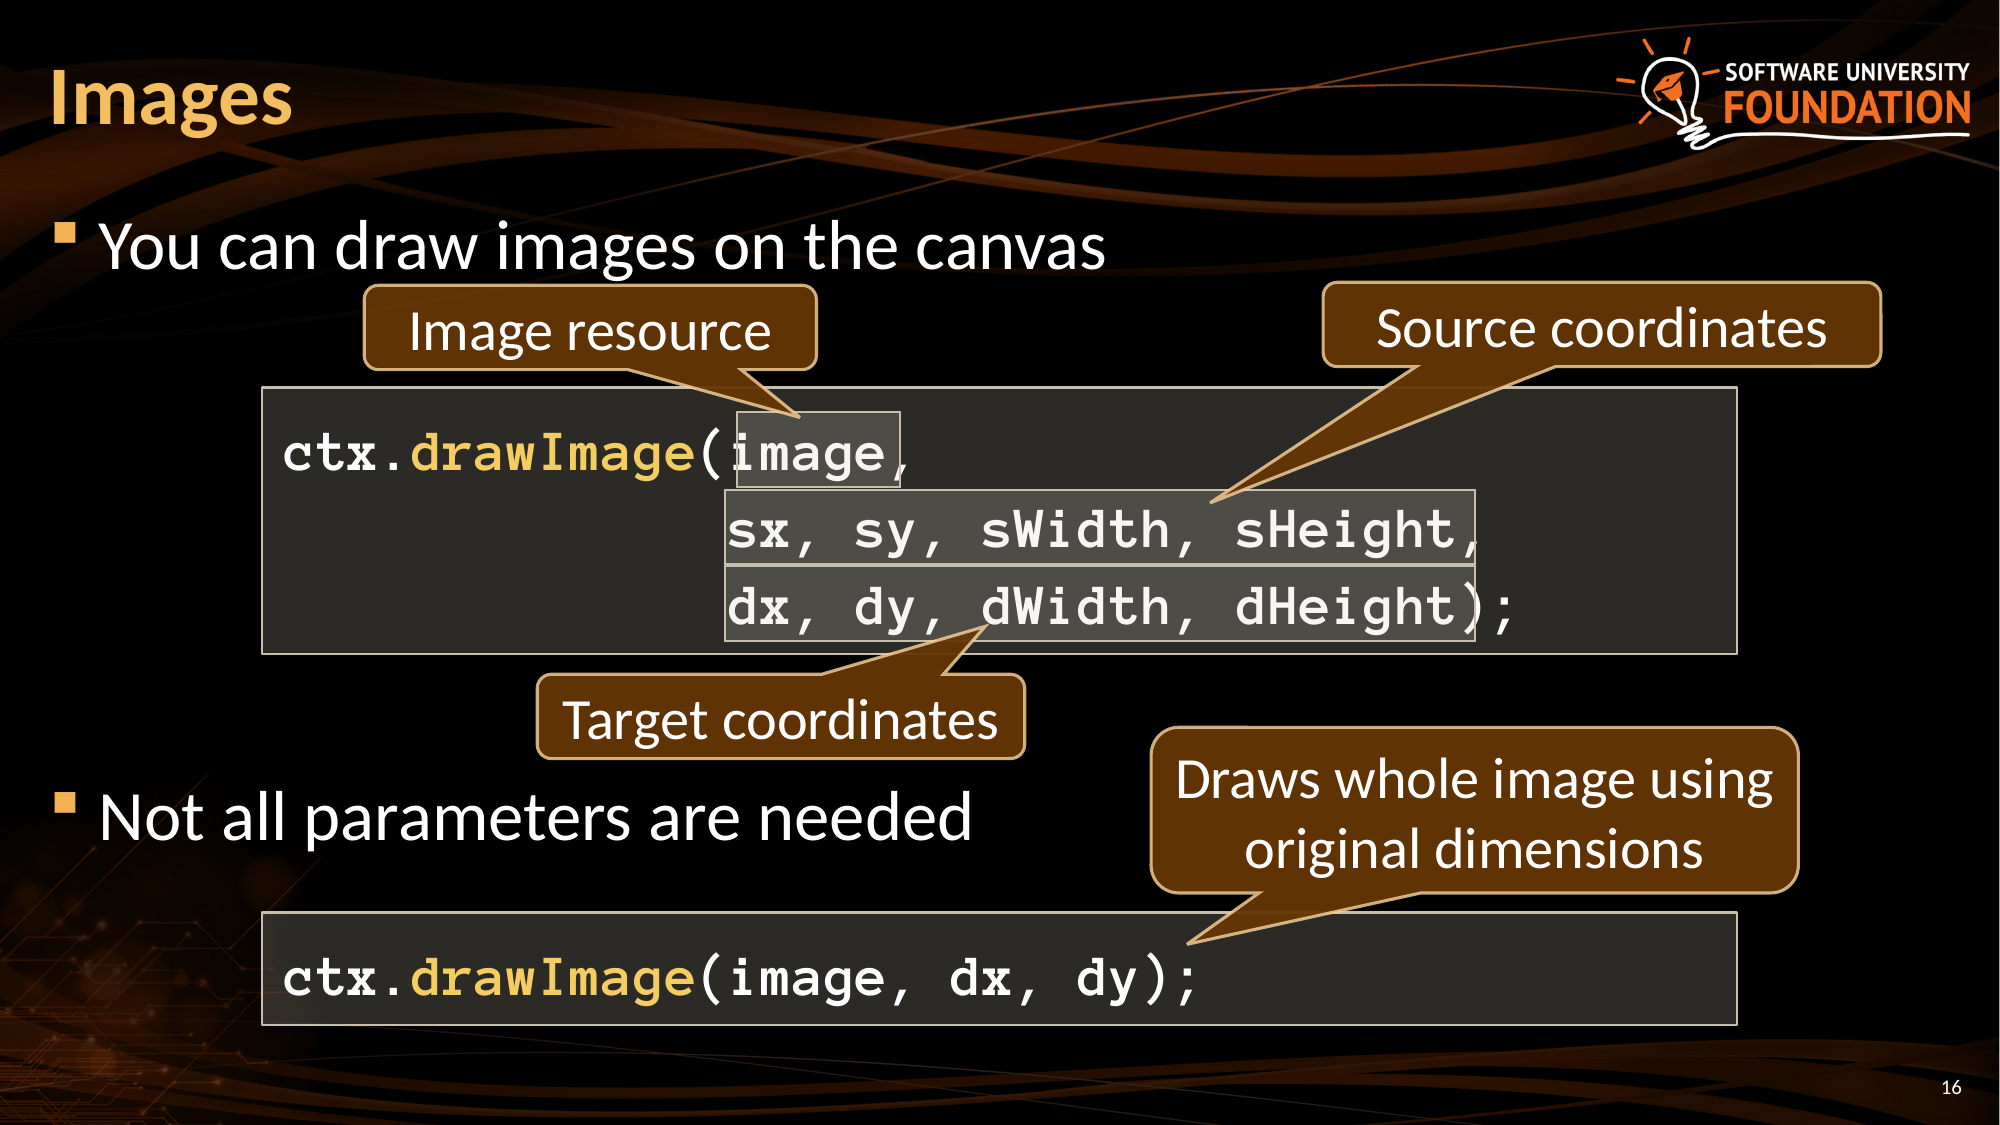

# Images
You can draw images on the canvas

Not all parameters are needed
Source coordinates
Image resource
ctx.drawImage(image,
              sx, sy, sWidth, sHeight,
              dx, dy, dWidth, dHeight);

Target coordinates
Draws whole image using original dimensions
ctx.drawImage(image, dx, dy);
16